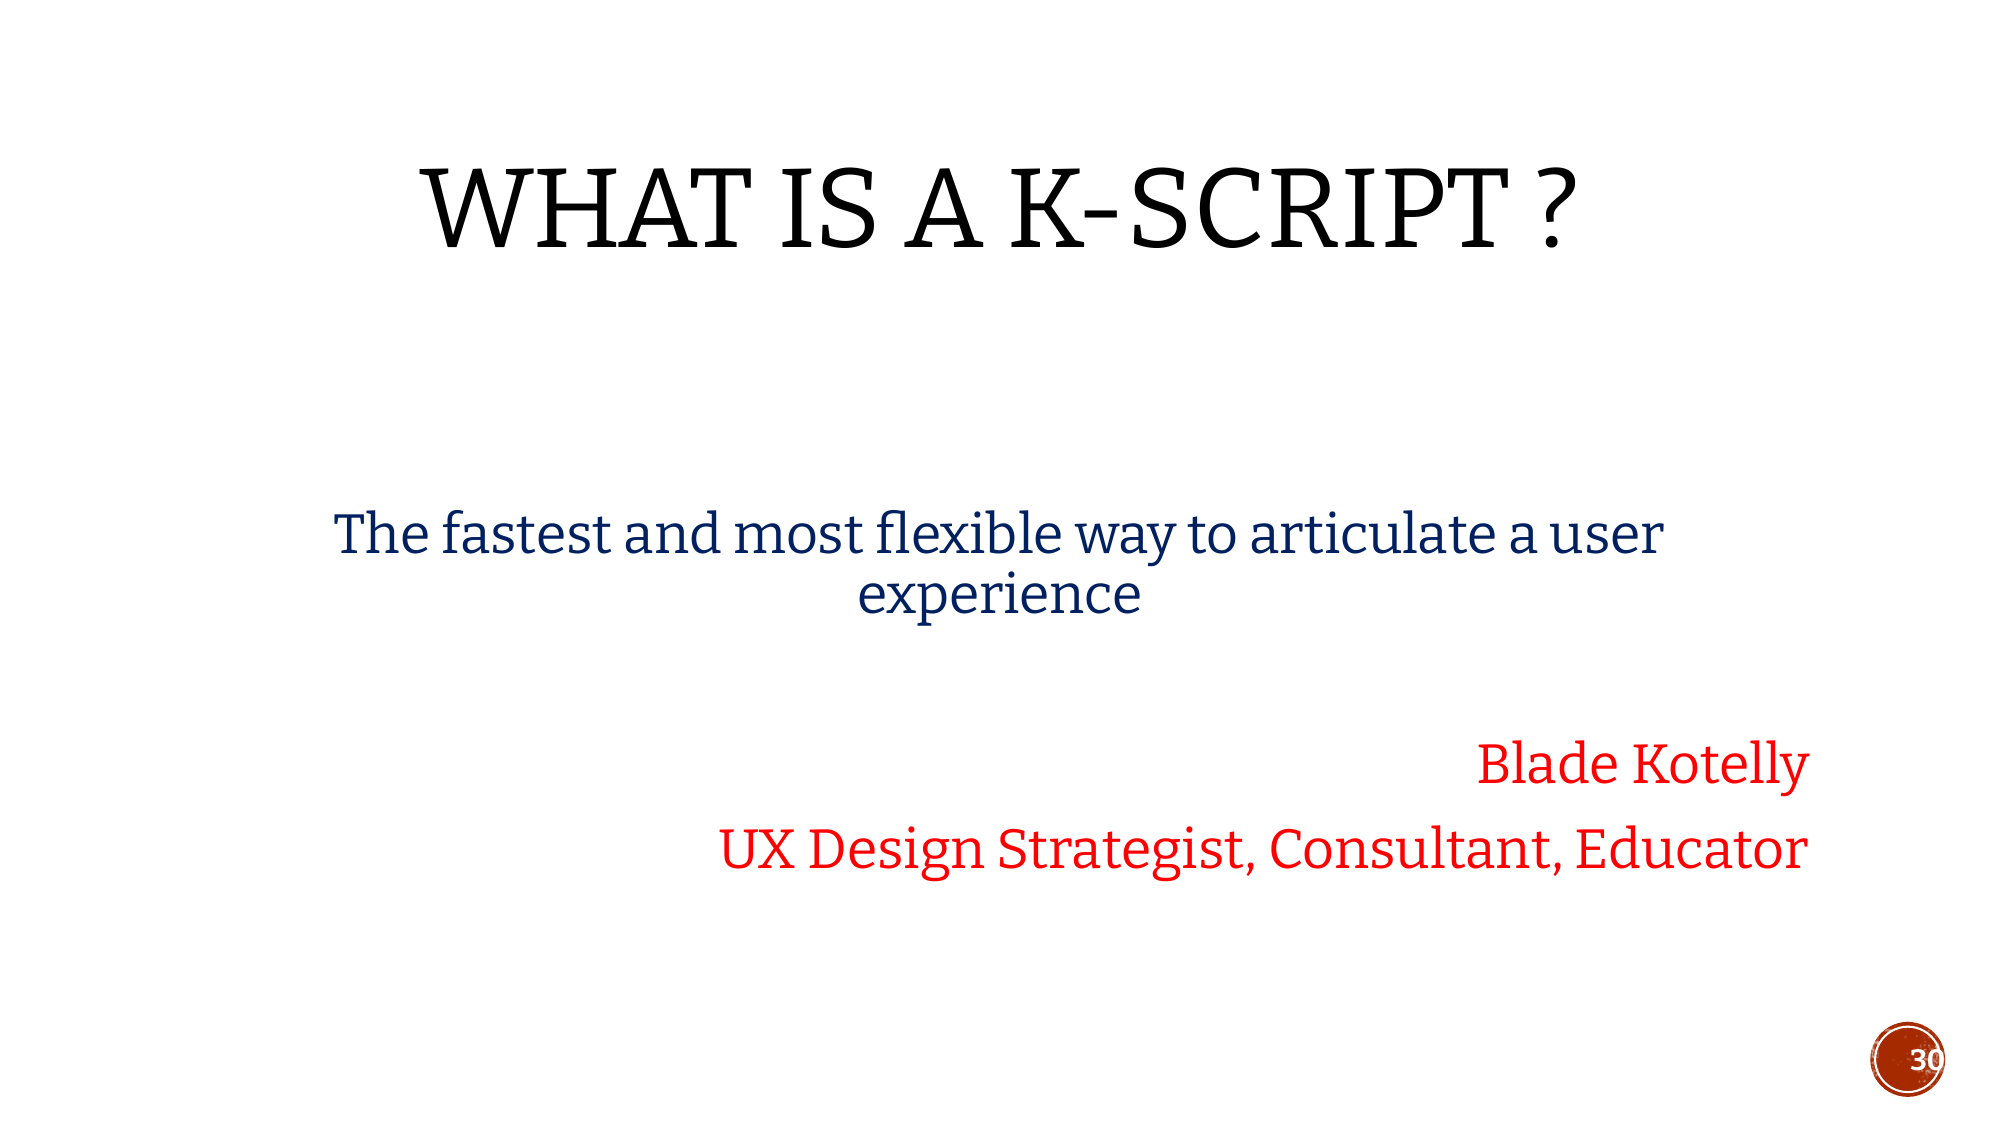

# What is a k-script ?
The fastest and most flexible way to articulate a user experience

Blade Kotelly
UX Design Strategist, Consultant, Educator

30